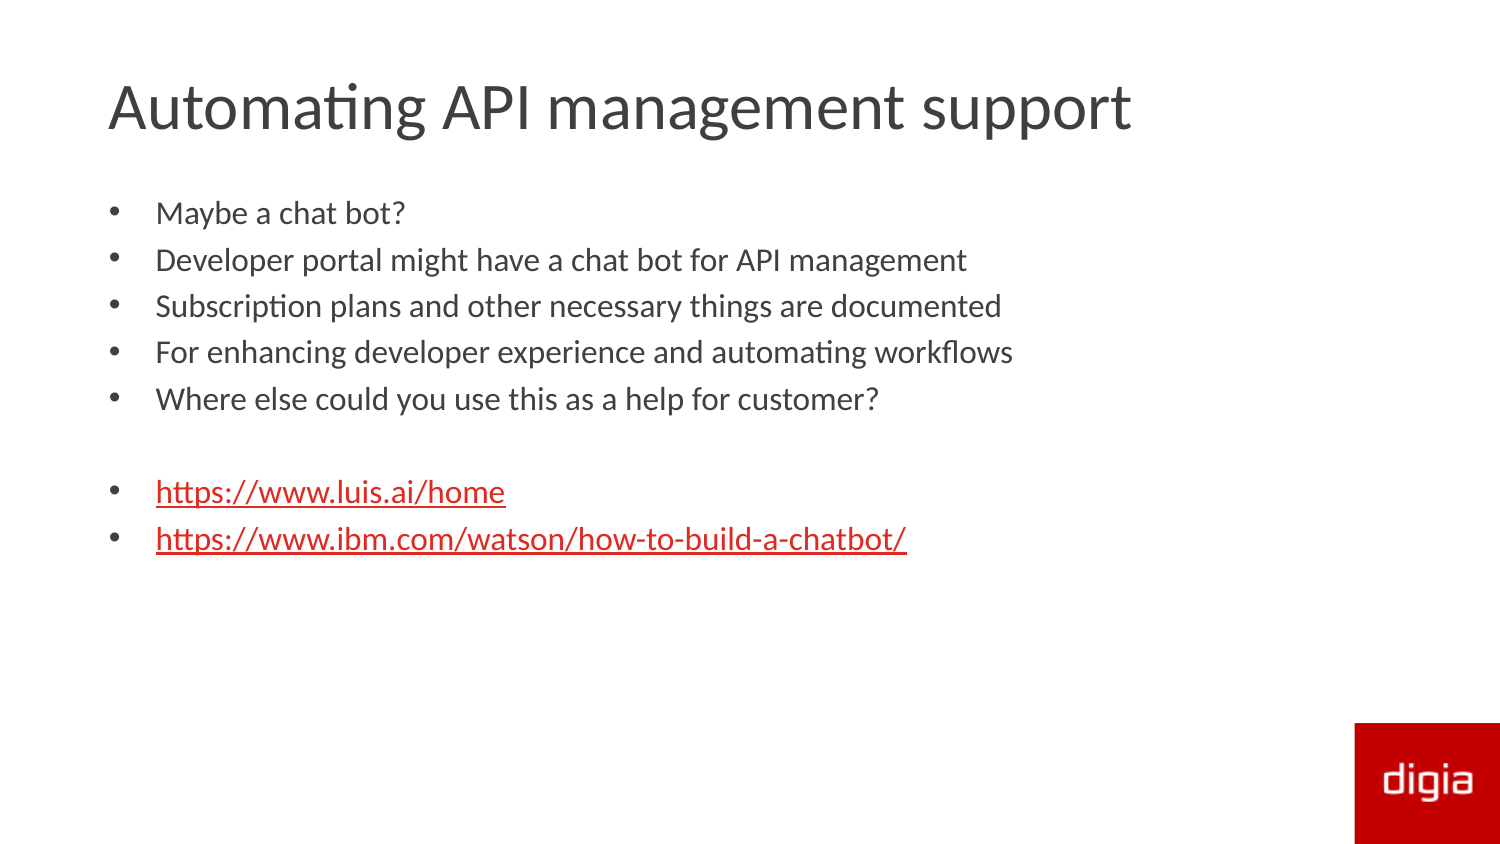

# Automating API management support
Maybe a chat bot?
Developer portal might have a chat bot for API management
Subscription plans and other necessary things are documented
For enhancing developer experience and automating workflows
Where else could you use this as a help for customer?

https://www.luis.ai/home
https://www.ibm.com/watson/how-to-build-a-chatbot/